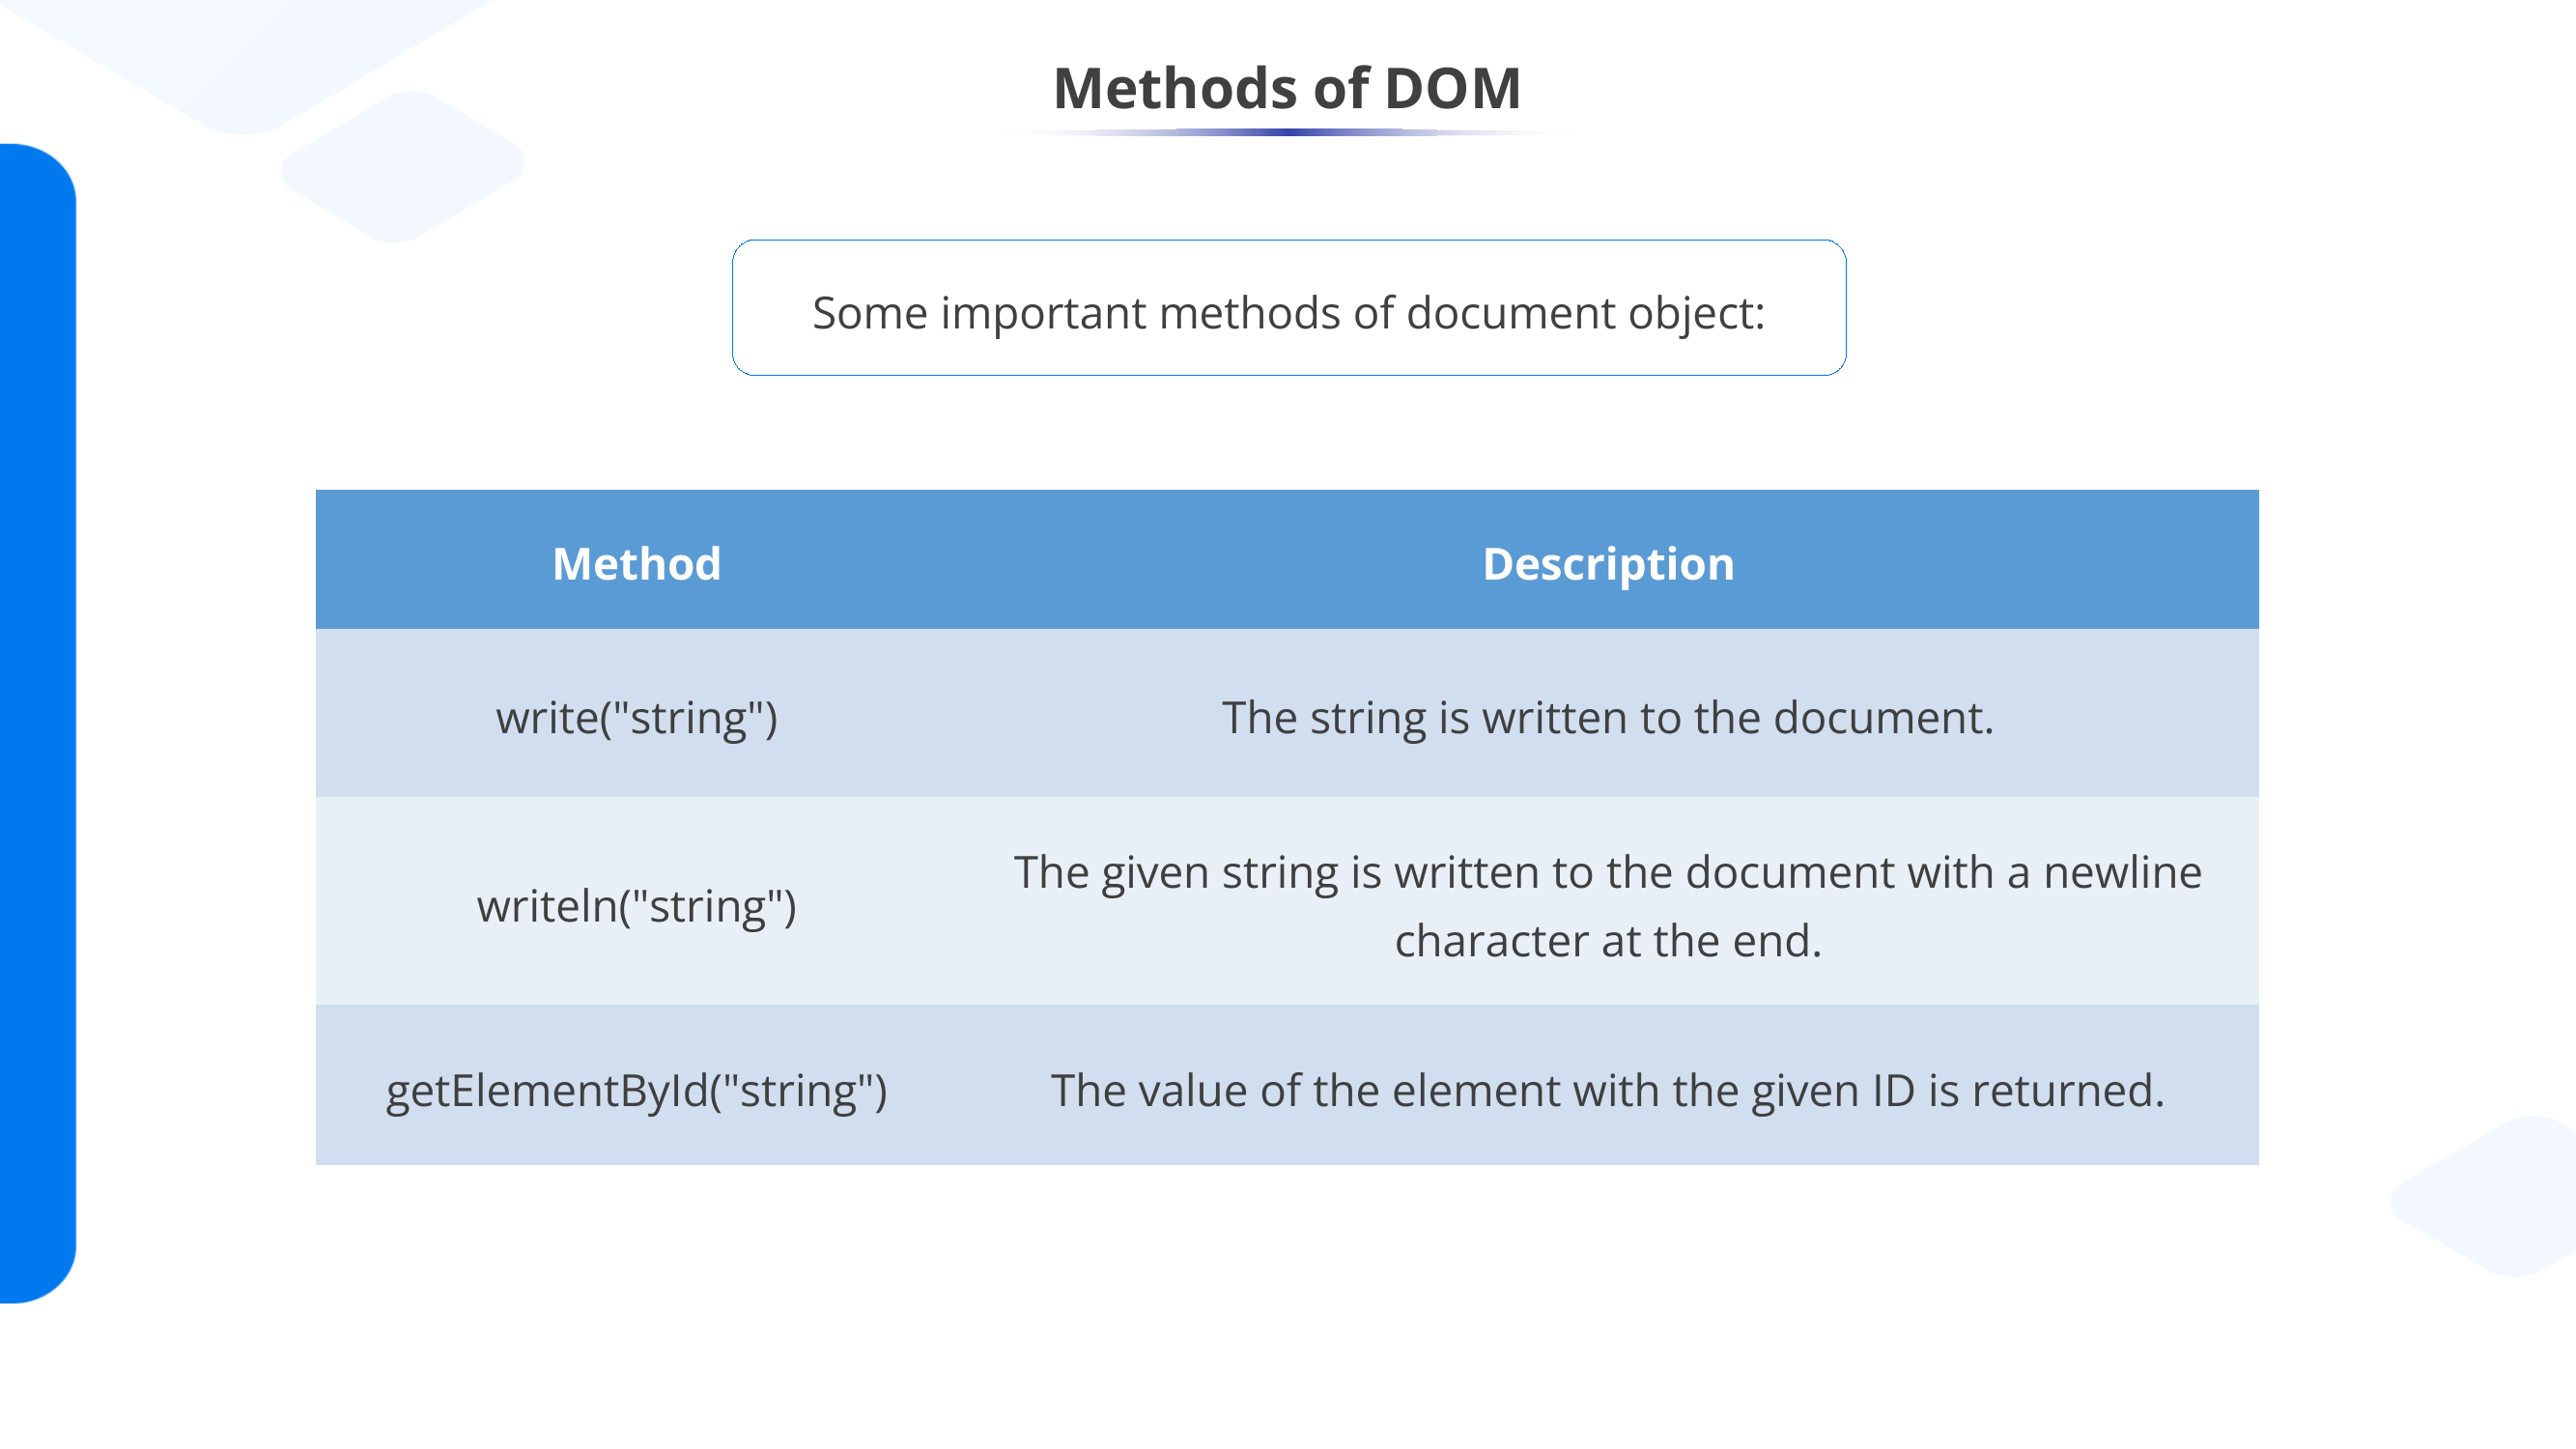

# Methods of DOM

Some important methods of document object:
| Method | Description |
| --- | --- |
| write("string") | The string is written to the document. |
| writeln("string") | The given string is written to the document with a newline character at the end. |
| getElementById("string") | The value of the element with the given ID is returned. |